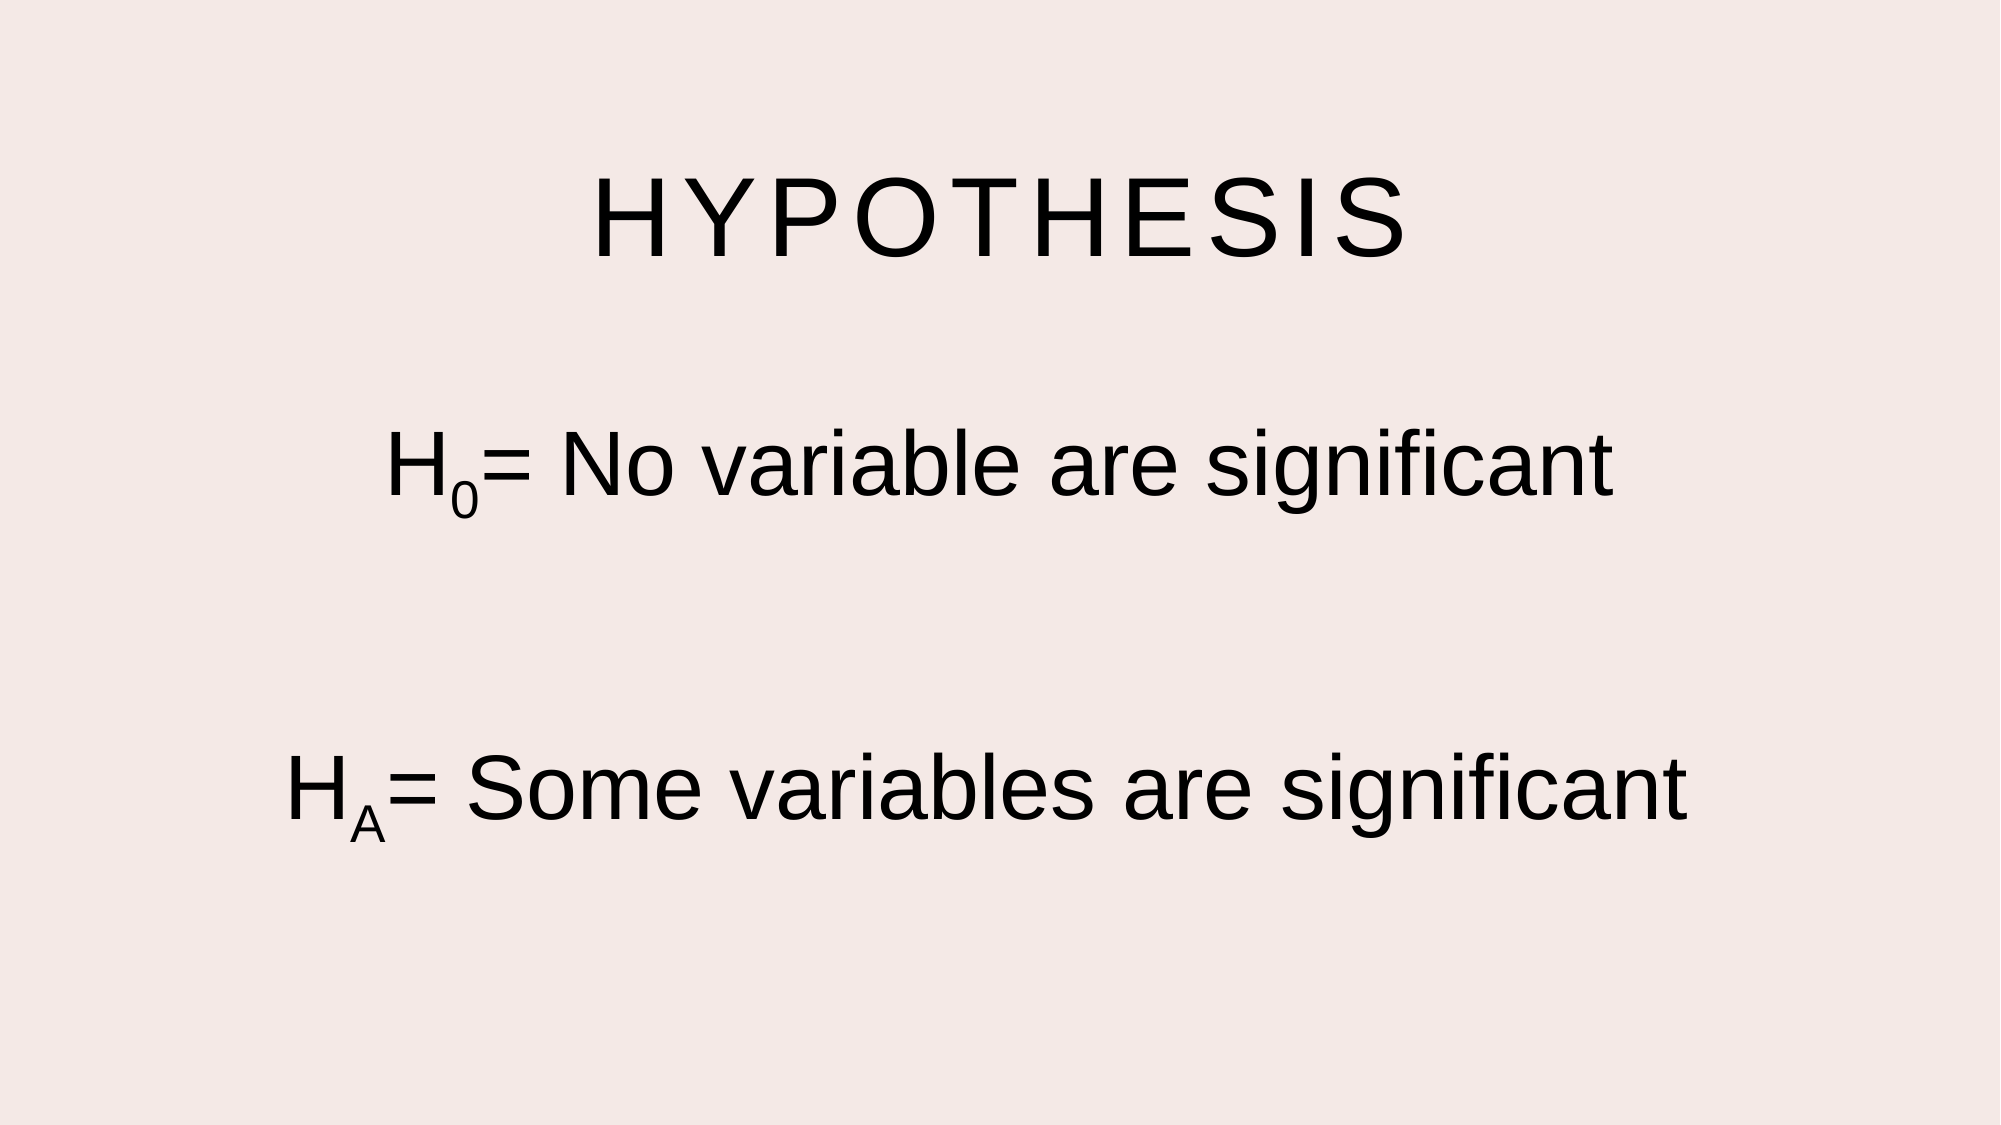

# hypothesis
H0= No variable are significant

HA= Some variables are significant